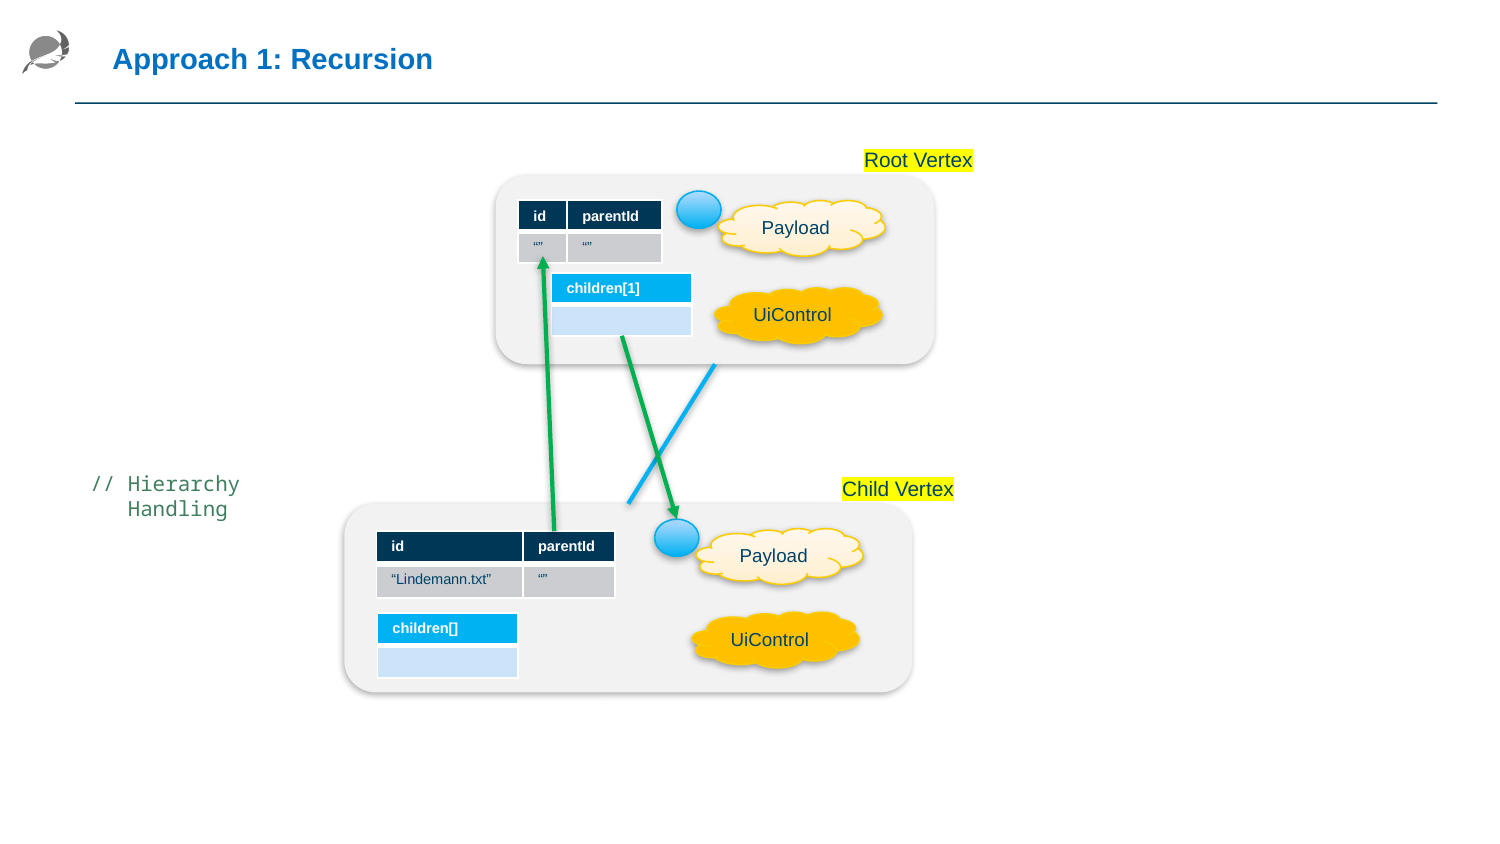

Approach 1: Recursion
Root Vertex

| id | parentId |
| --- | --- |
| “” | “” |
Payload
| children[1] |
| --- |
|  |
UiControl
// Hierarchy
   Handling
Child Vertex

Payload
| id | parentId |
| --- | --- |
| “Lindemann.txt” | “” |
UiControl
| children[] |
| --- |
|  |